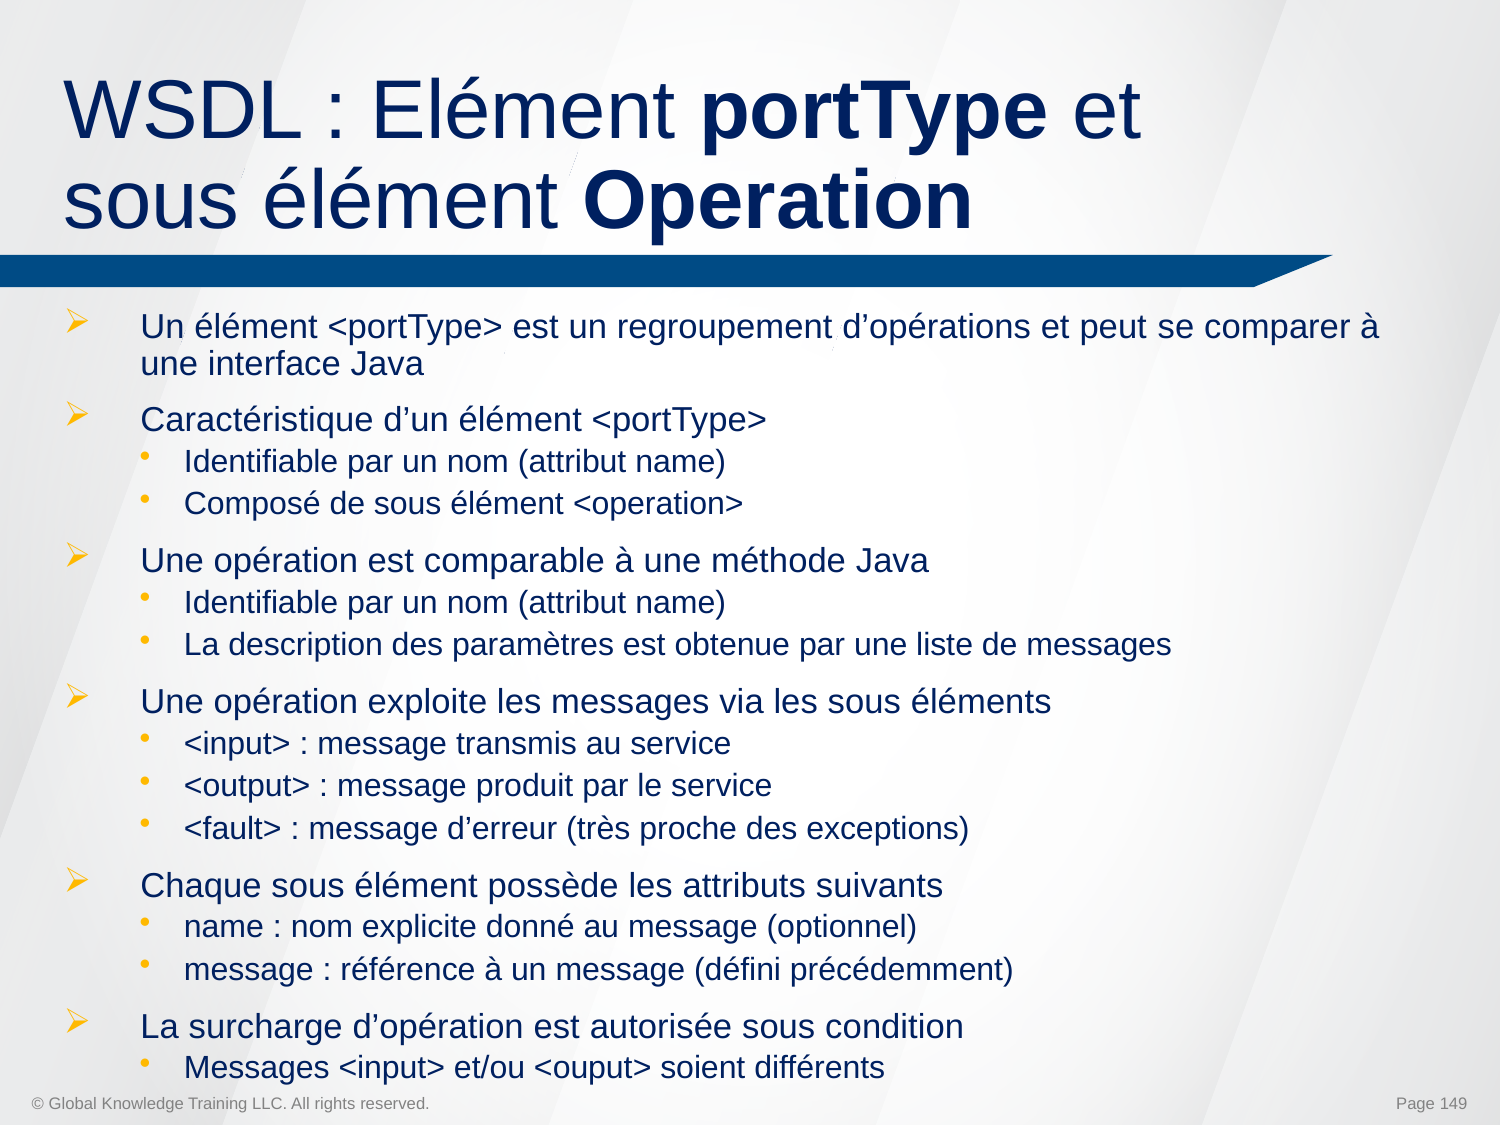

# WSDL : Elément portType et sous élément Operation
Un élément <portType> est un regroupement d’opérations et peut se comparer à une interface Java
Caractéristique d’un élément <portType>
Identifiable par un nom (attribut name)
Composé de sous élément <operation>
Une opération est comparable à une méthode Java
Identifiable par un nom (attribut name)
La description des paramètres est obtenue par une liste de messages
Une opération exploite les messages via les sous éléments
<input> : message transmis au service
<output> : message produit par le service
<fault> : message d’erreur (très proche des exceptions)
Chaque sous élément possède les attributs suivants
name : nom explicite donné au message (optionnel)
message : référence à un message (défini précédemment)
La surcharge d’opération est autorisée sous condition
Messages <input> et/ou <ouput> soient différents